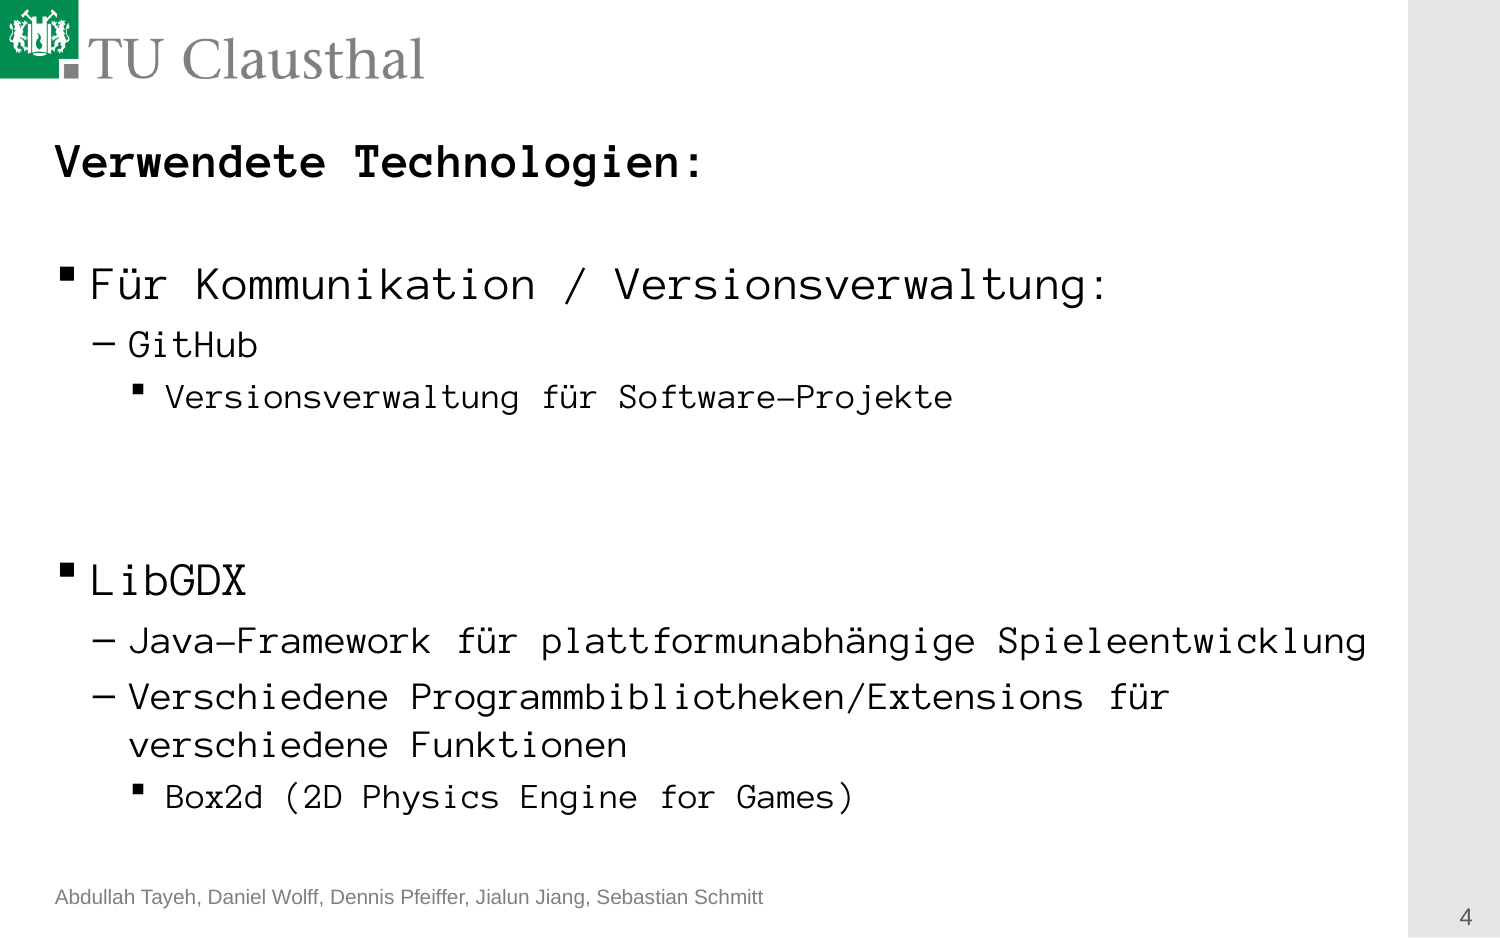

# Verwendete Technologien:
Für Kommunikation / Versionsverwaltung:
GitHub
Versionsverwaltung für Software-Projekte

LibGDX
Java-Framework für plattformunabhängige Spieleentwicklung
Verschiedene Programmbibliotheken/Extensions für verschiedene Funktionen
Box2d (2D Physics Engine for Games)